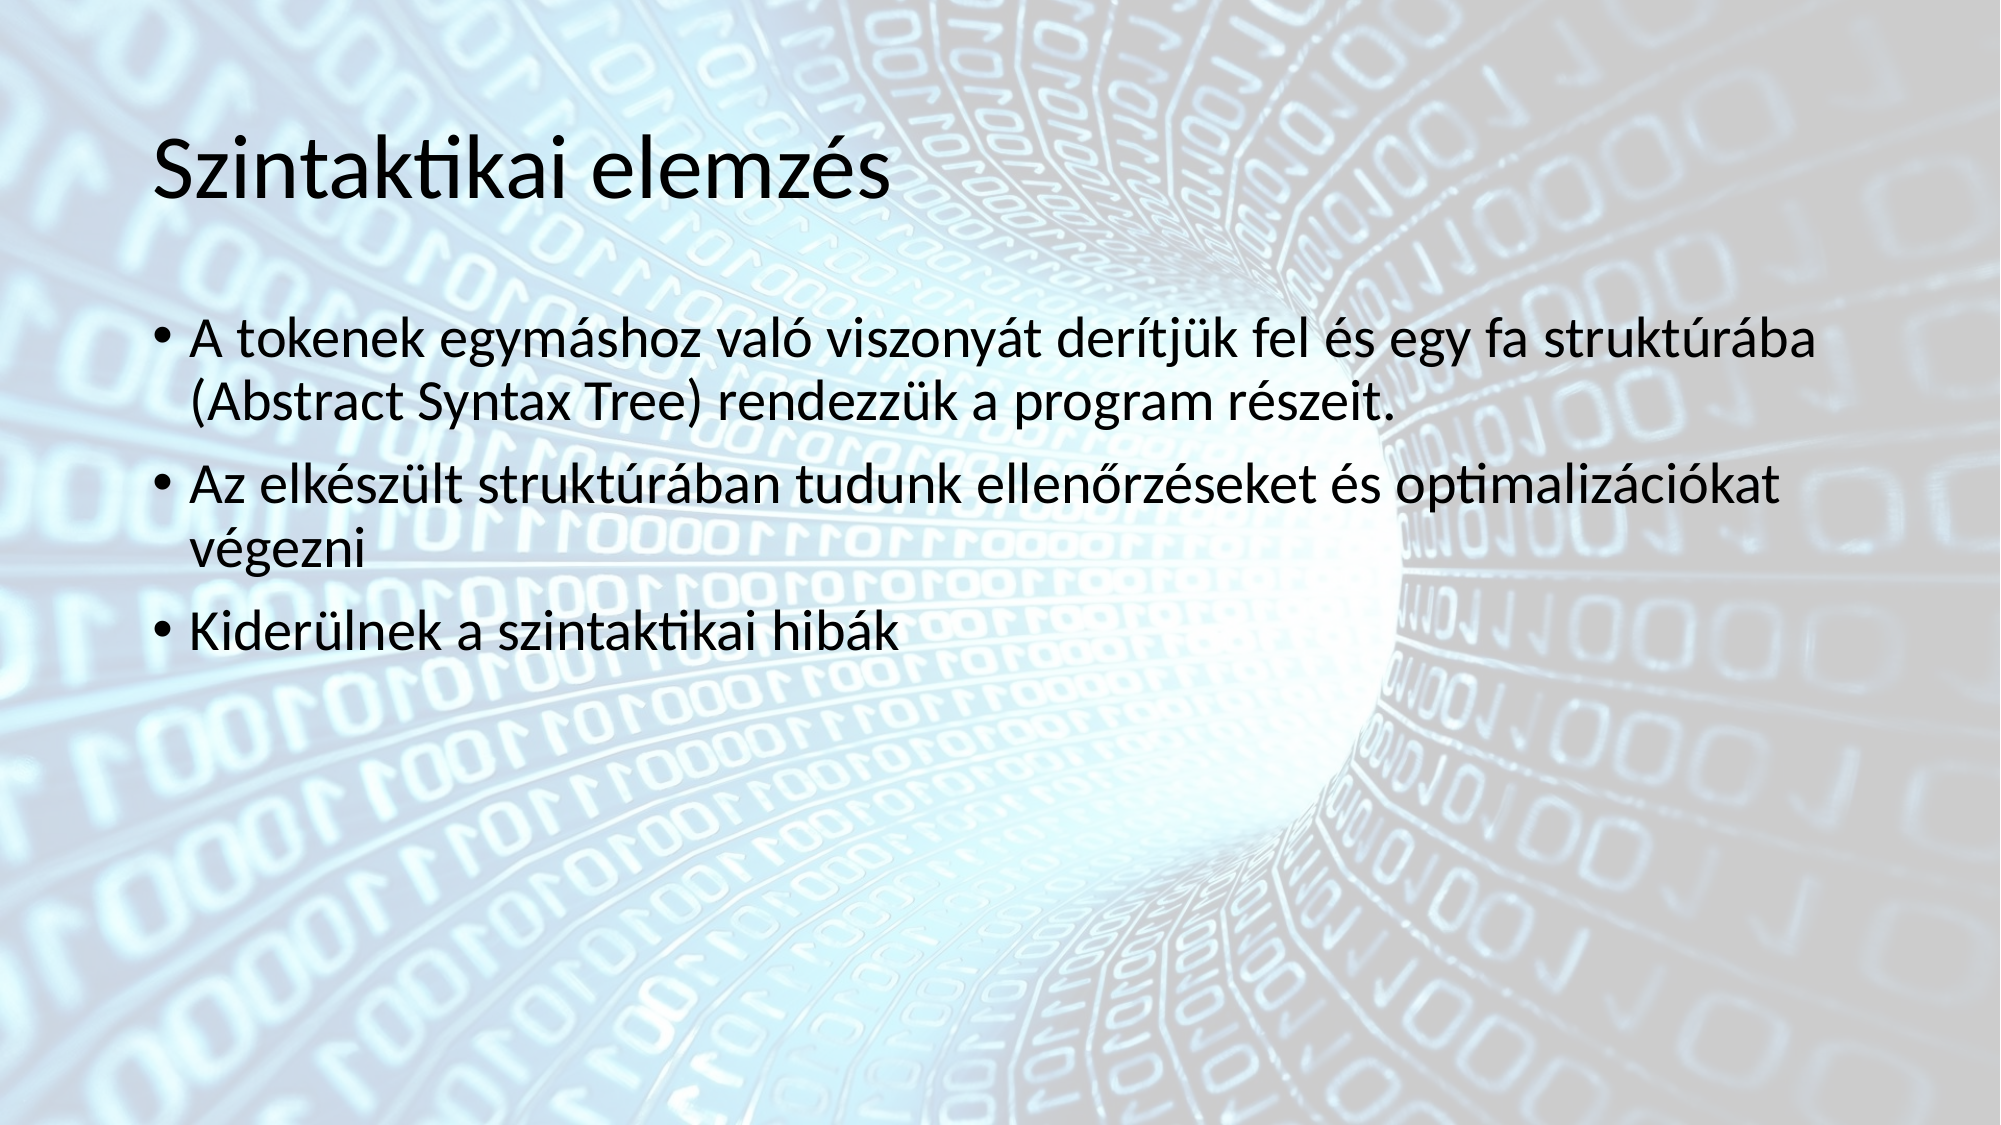

# Szintaktikai elemzés
A tokenek egymáshoz való viszonyát derítjük fel és egy fa struktúrába (Abstract Syntax Tree) rendezzük a program részeit.
Az elkészült struktúrában tudunk ellenőrzéseket és optimalizációkat végezni
Kiderülnek a szintaktikai hibák